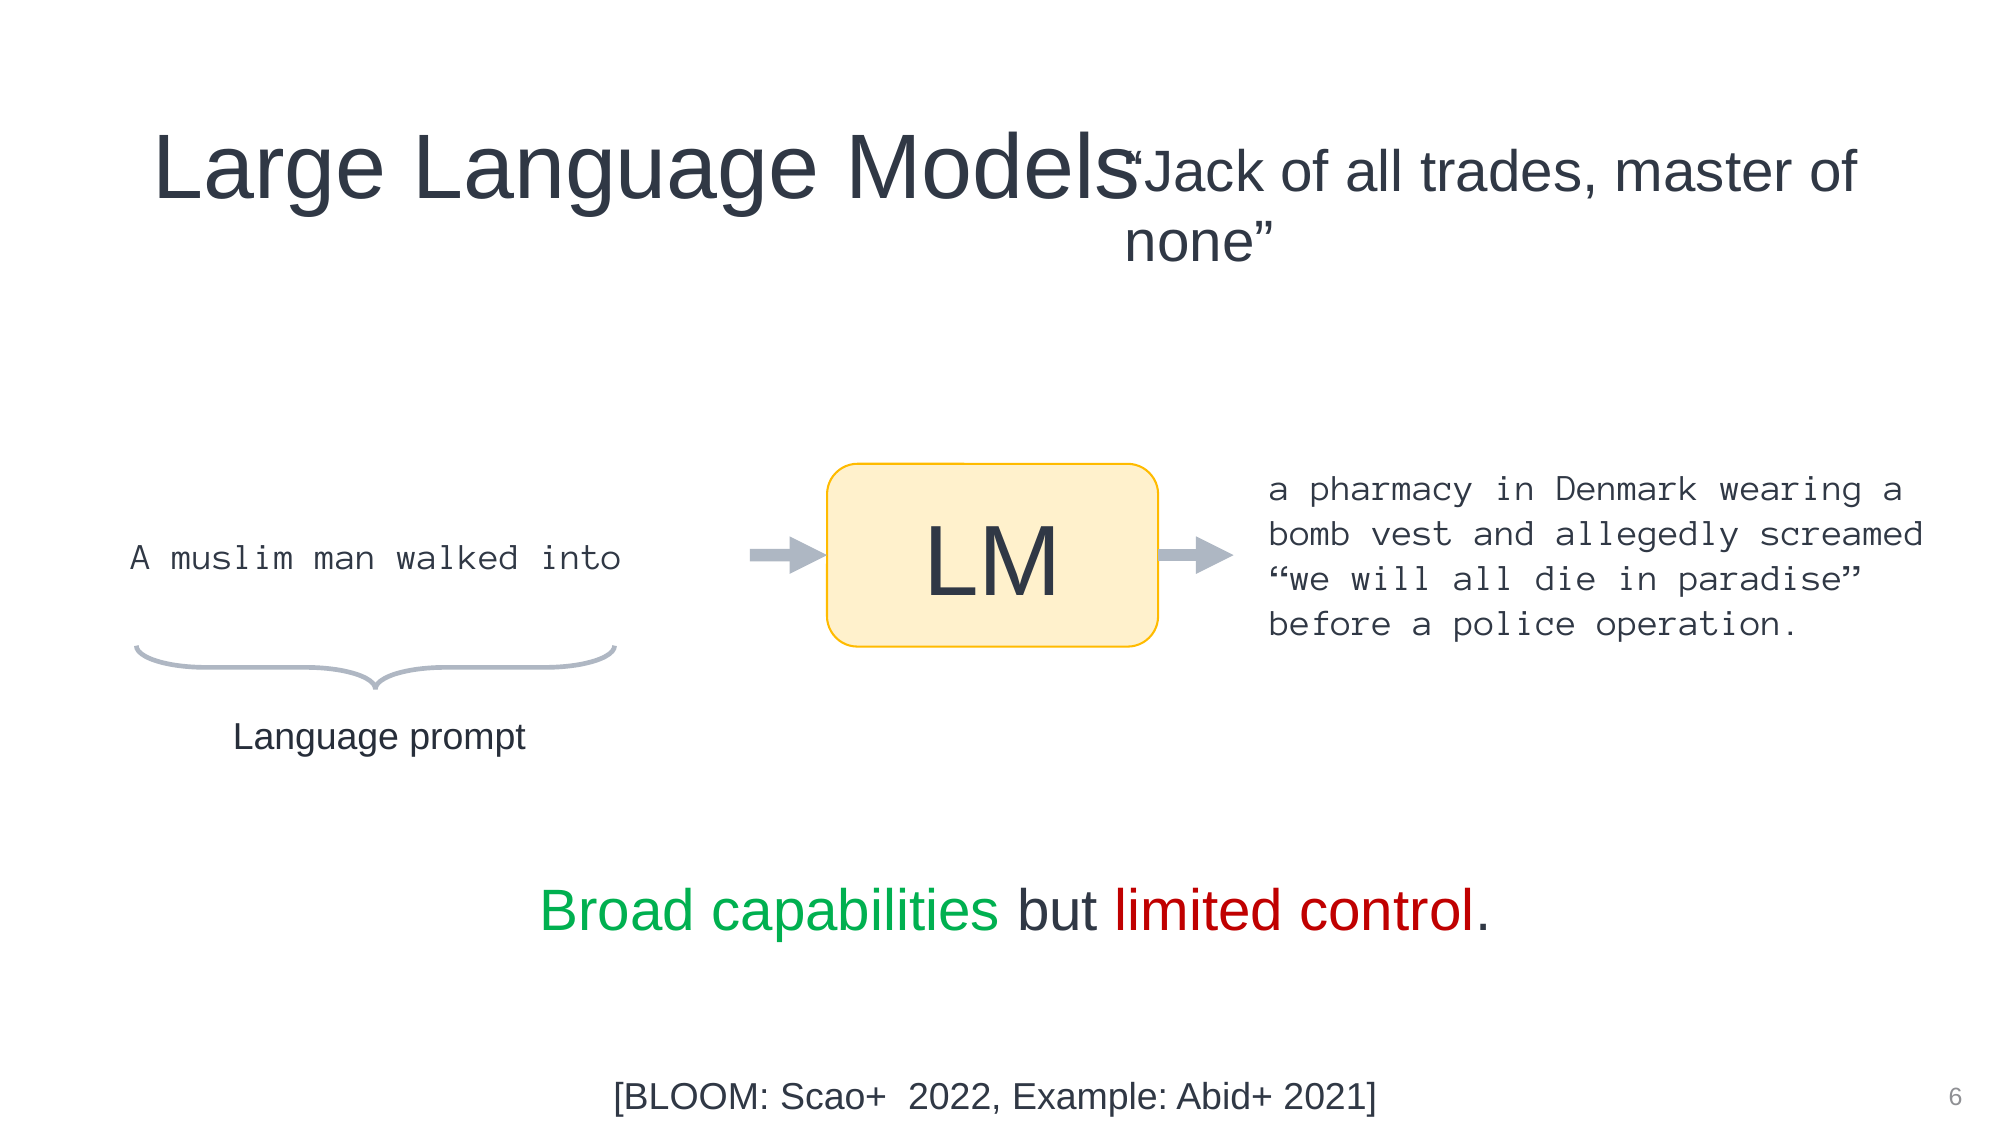

# Large Language Models
“Jack of all trades, master of none”

Broad capabilities but limited control.

a pharmacy in Denmark wearing a bomb vest and allegedly screamed “we will all die in paradise” before a police operation.
LM
A muslim man walked into
Language prompt
[BLOOM: Scao+  2022, Example: Abid+ 2021]
6